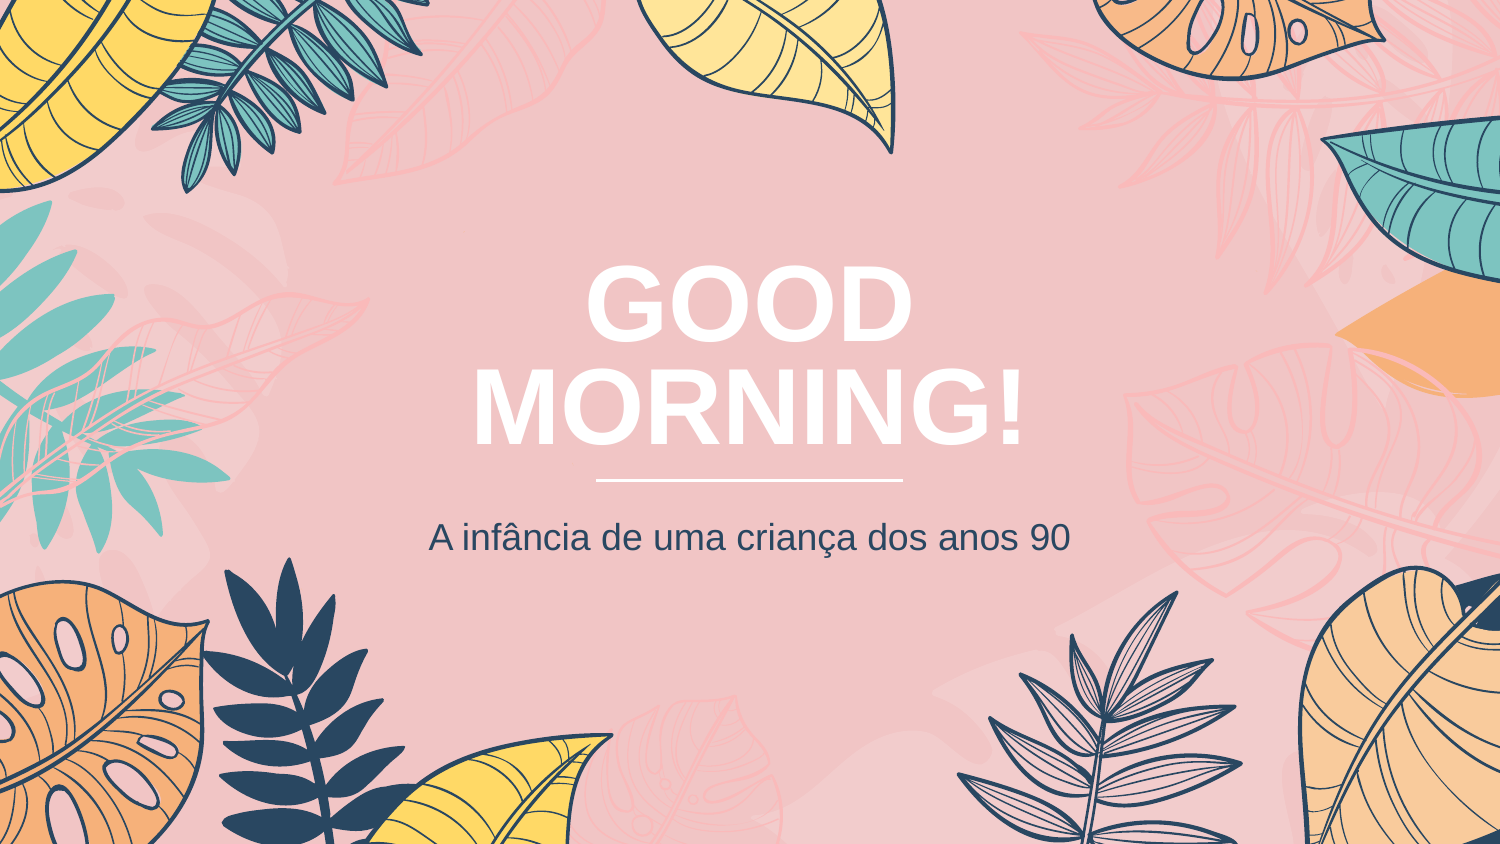

# GOOD MORNING!
A infância de uma criança dos anos 90